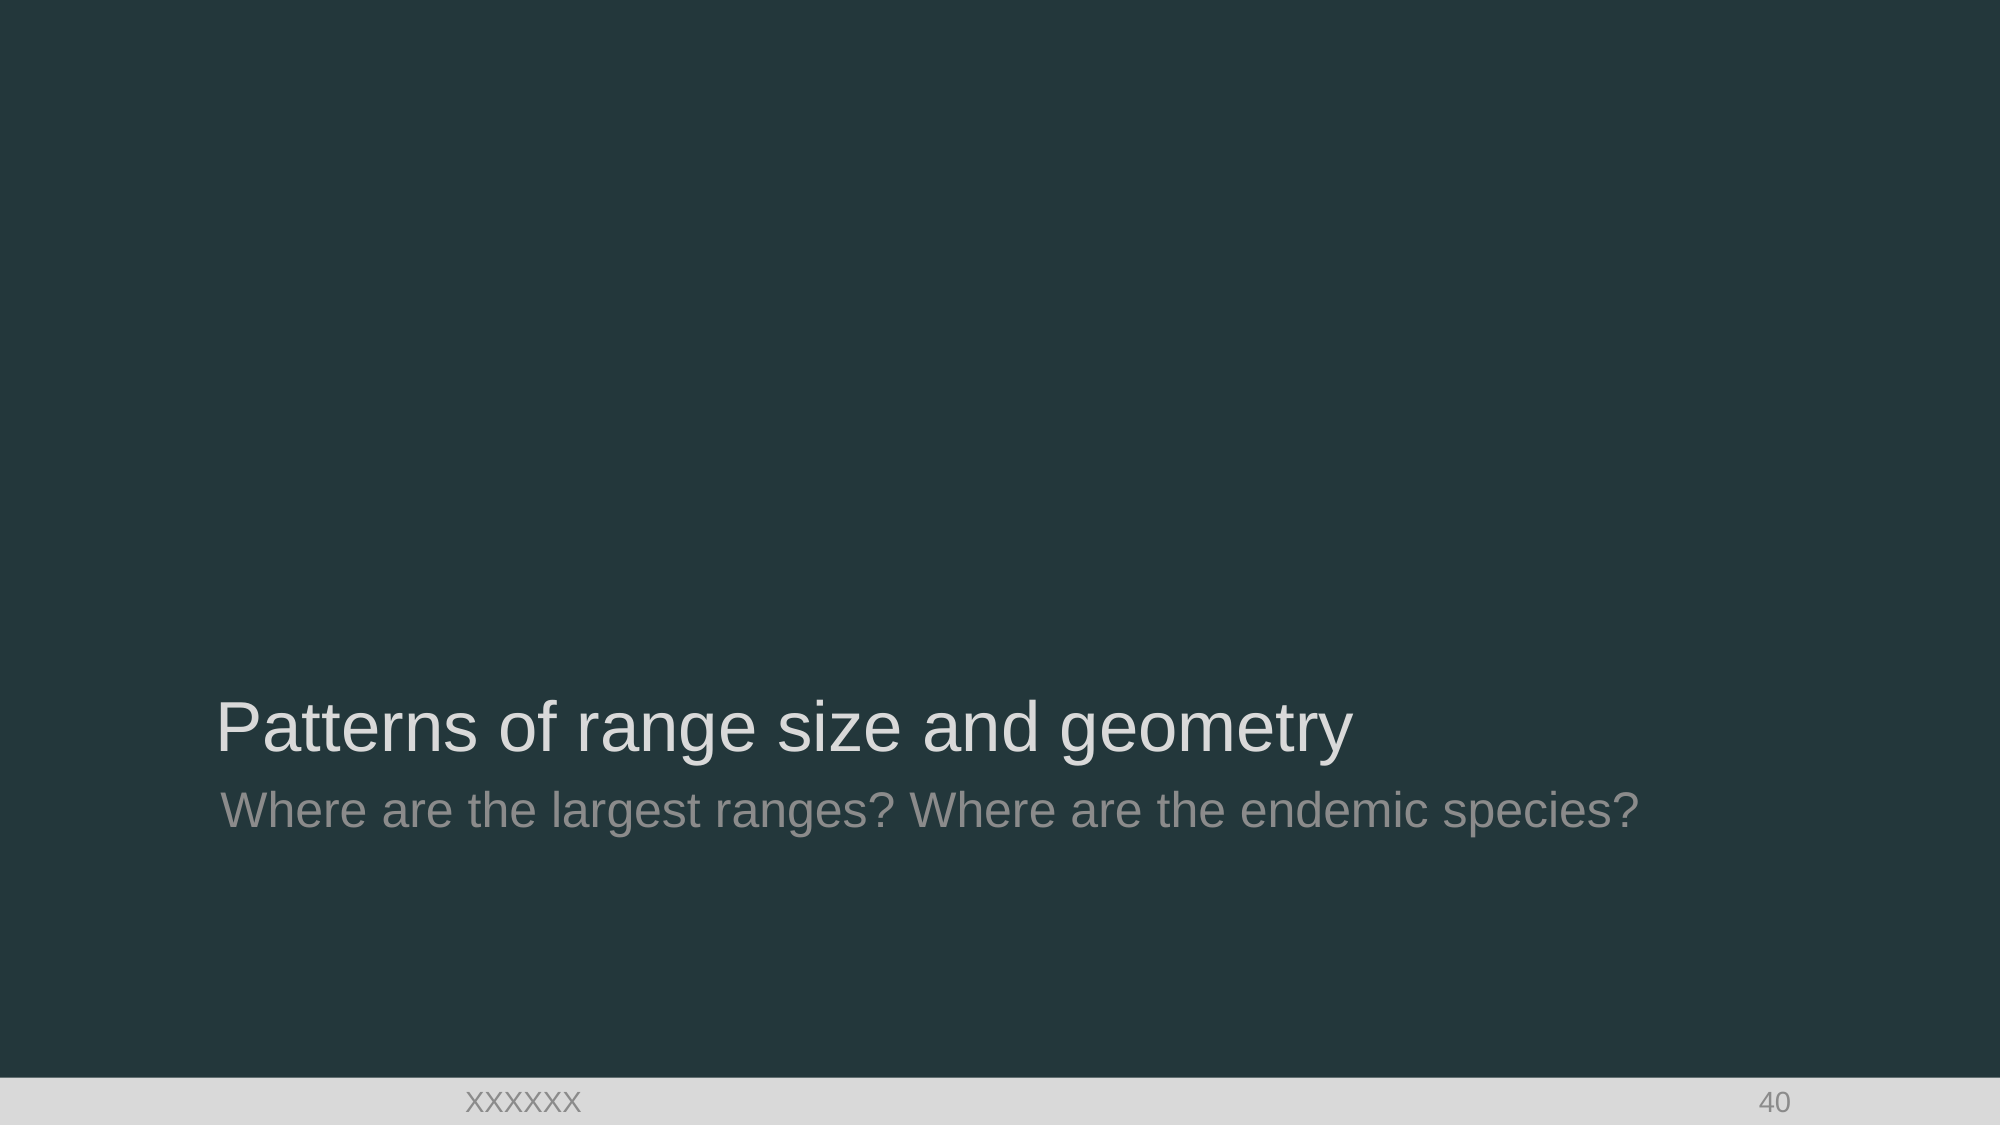

# Patterns of range size and geometry
Where are the largest ranges? Where are the endemic species?
XXXXXX
40